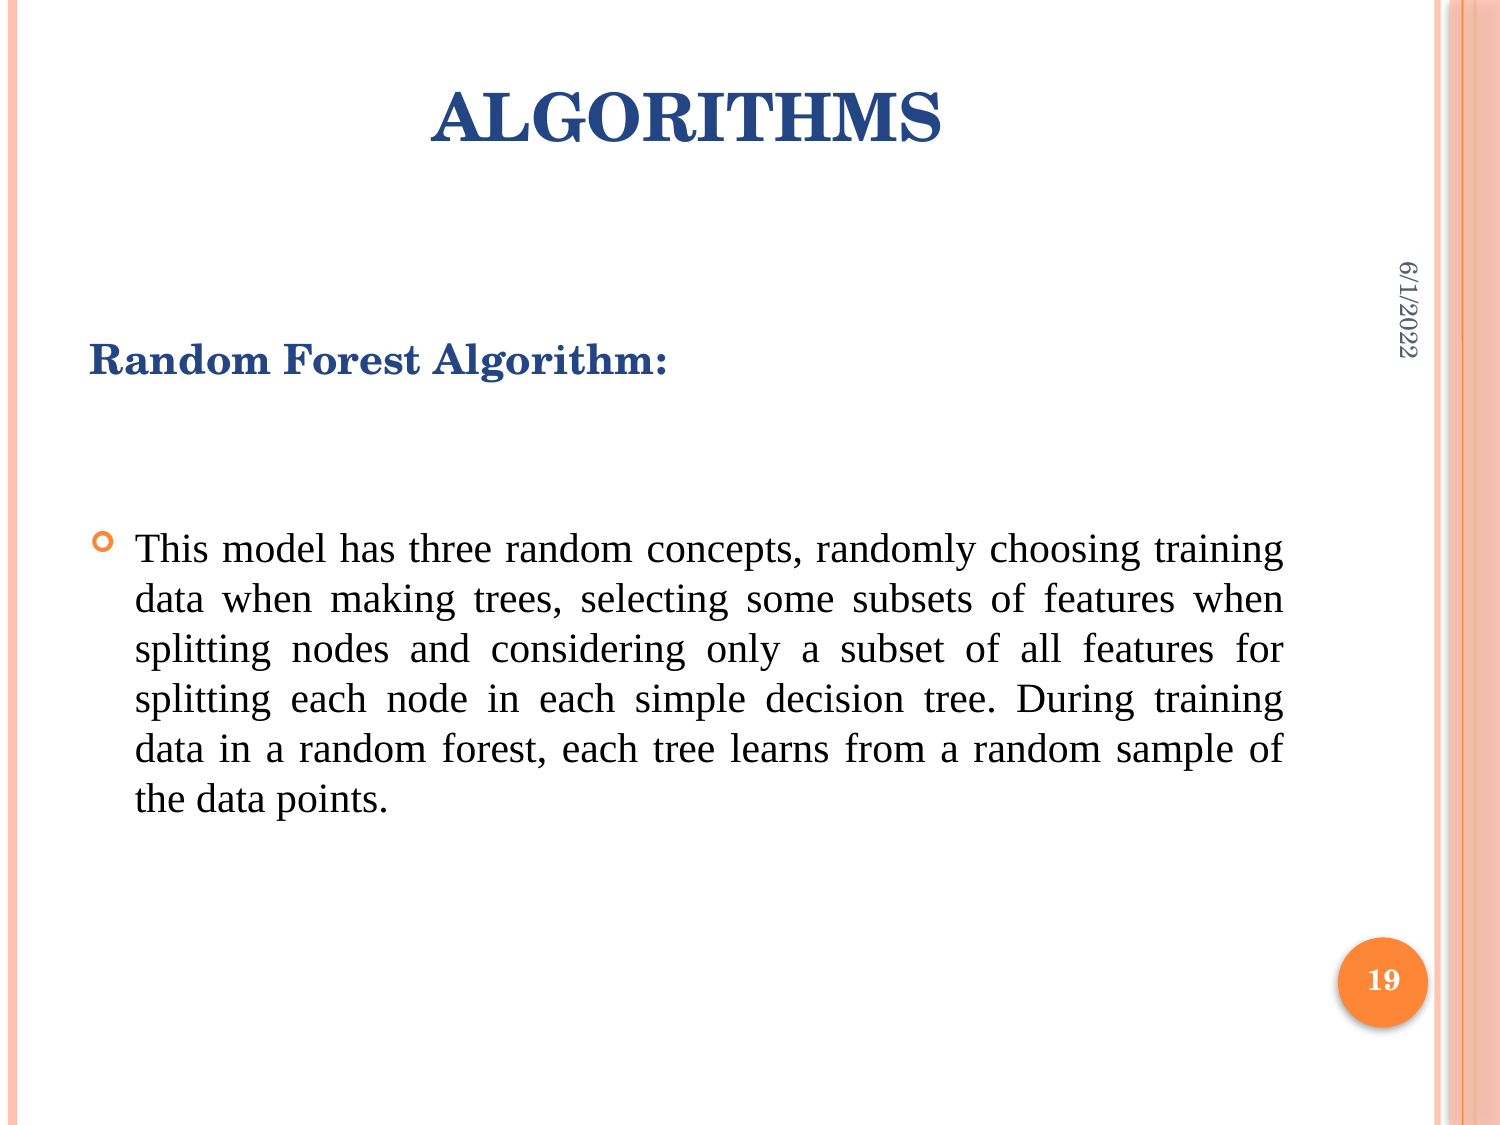

# Algorithms
6/1/2022

Random Forest Algorithm:

This model has three random concepts, randomly choosing training data when making trees, selecting some subsets of features when splitting nodes and considering only a subset of all features for splitting each node in each simple decision tree. During training data in a random forest, each tree learns from a random sample of the data points.

19